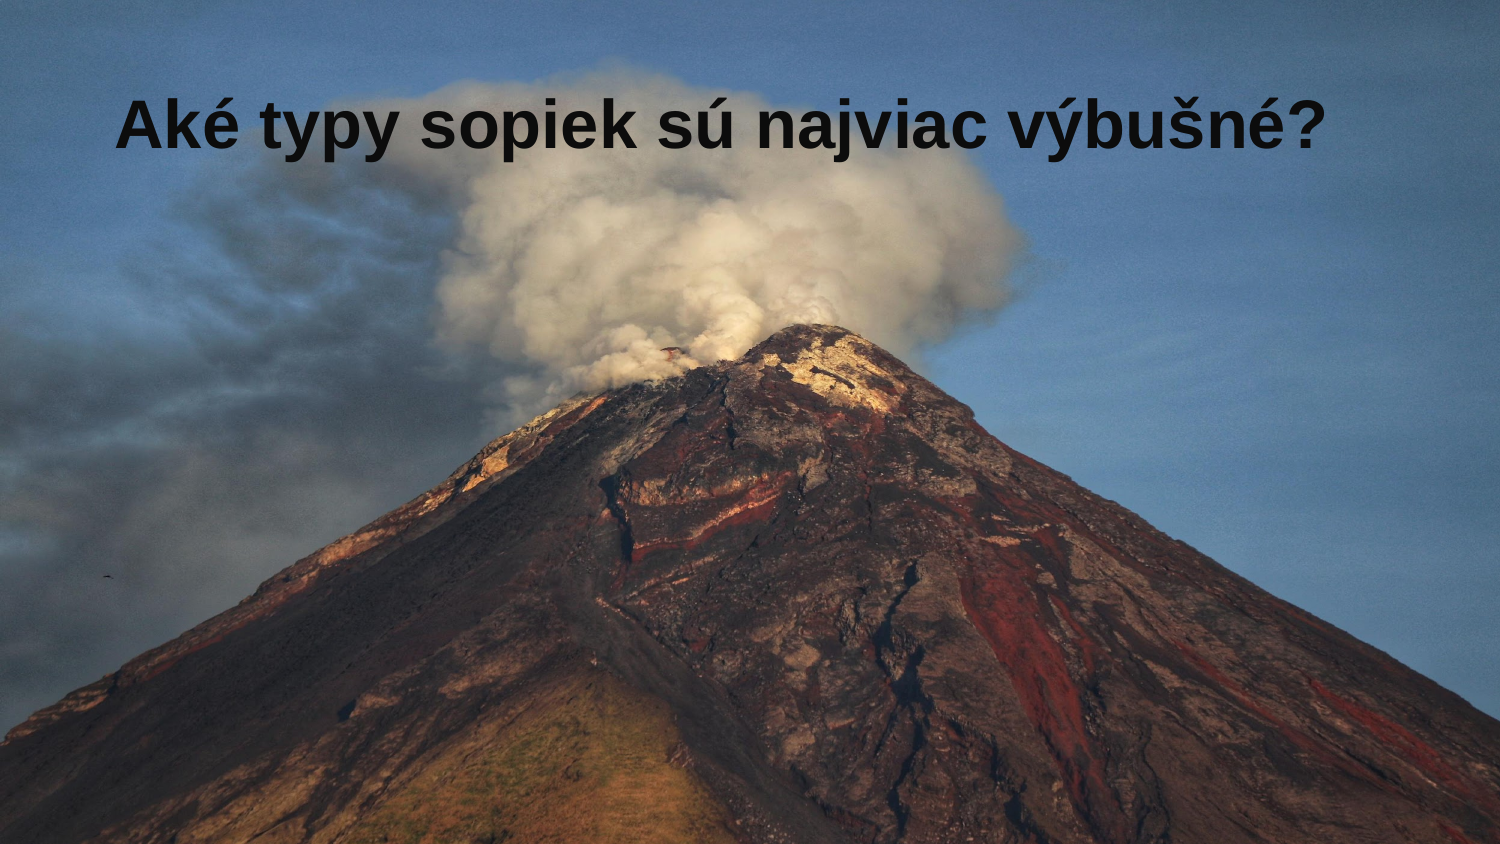

# Aké typy sopiek sú najviac výbušné?